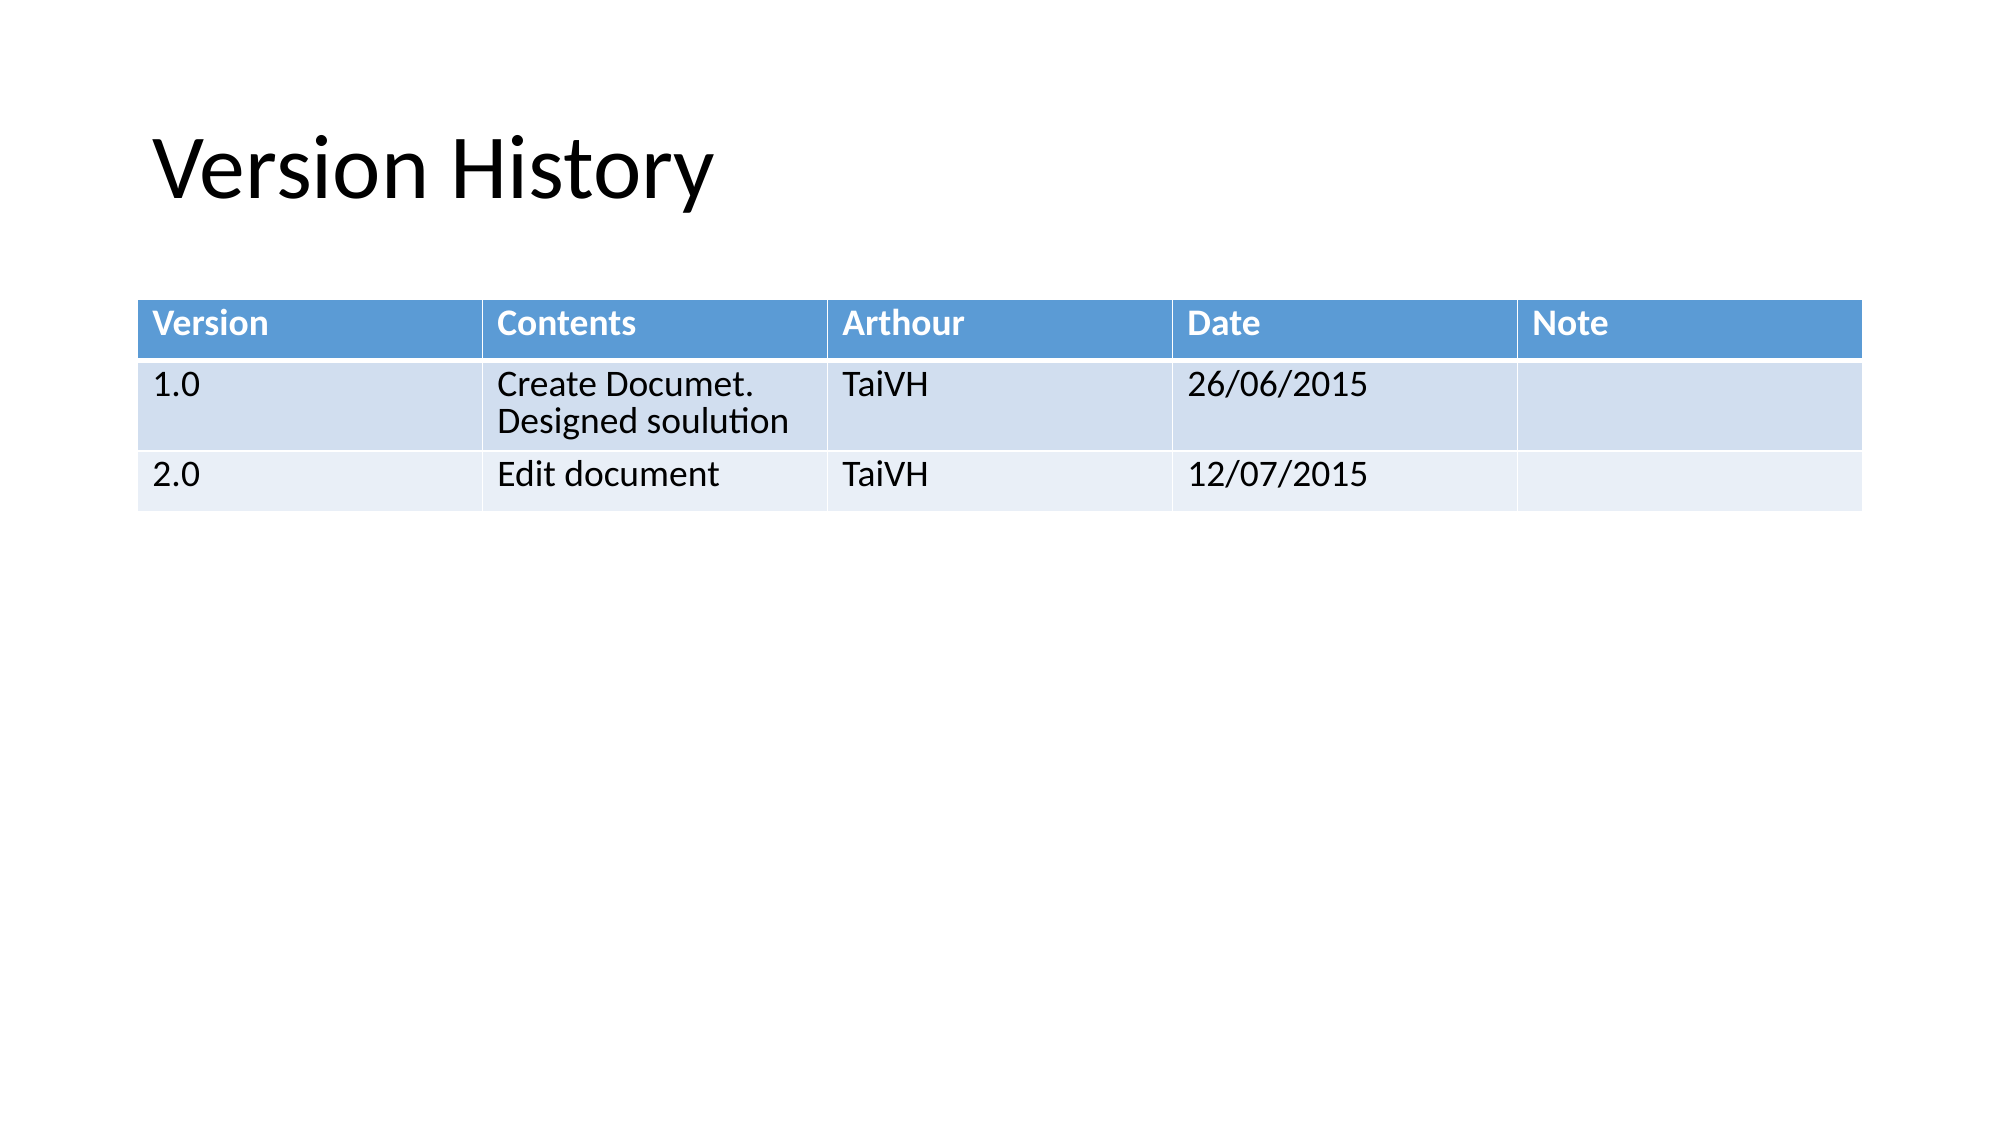

# Version History
| Version | Contents | Arthour | Date | Note |
| --- | --- | --- | --- | --- |
| 1.0 | Create Documet. Designed soulution | TaiVH | 26/06/2015 |  |
| 2.0 | Edit document | TaiVH | 12/07/2015 |  |